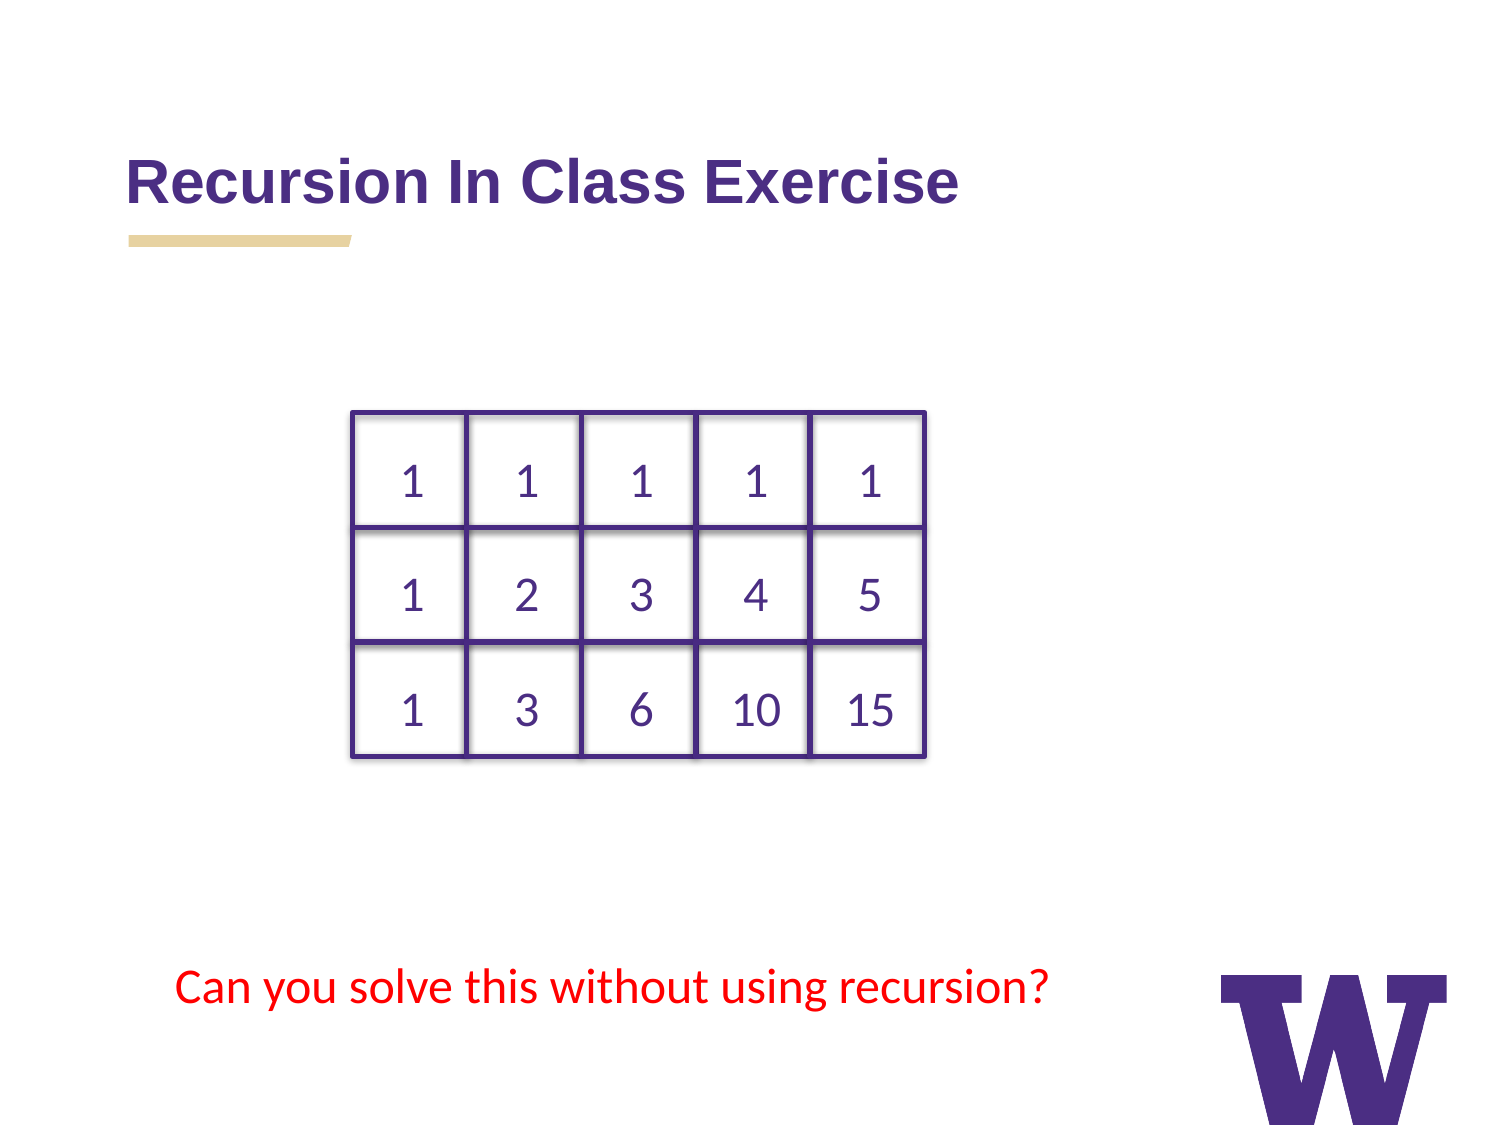

# Recursion In Class Exercise

1
1
1
1
1

1
2
3
4
5

1
3
6
10
15
Can you solve this without using recursion?